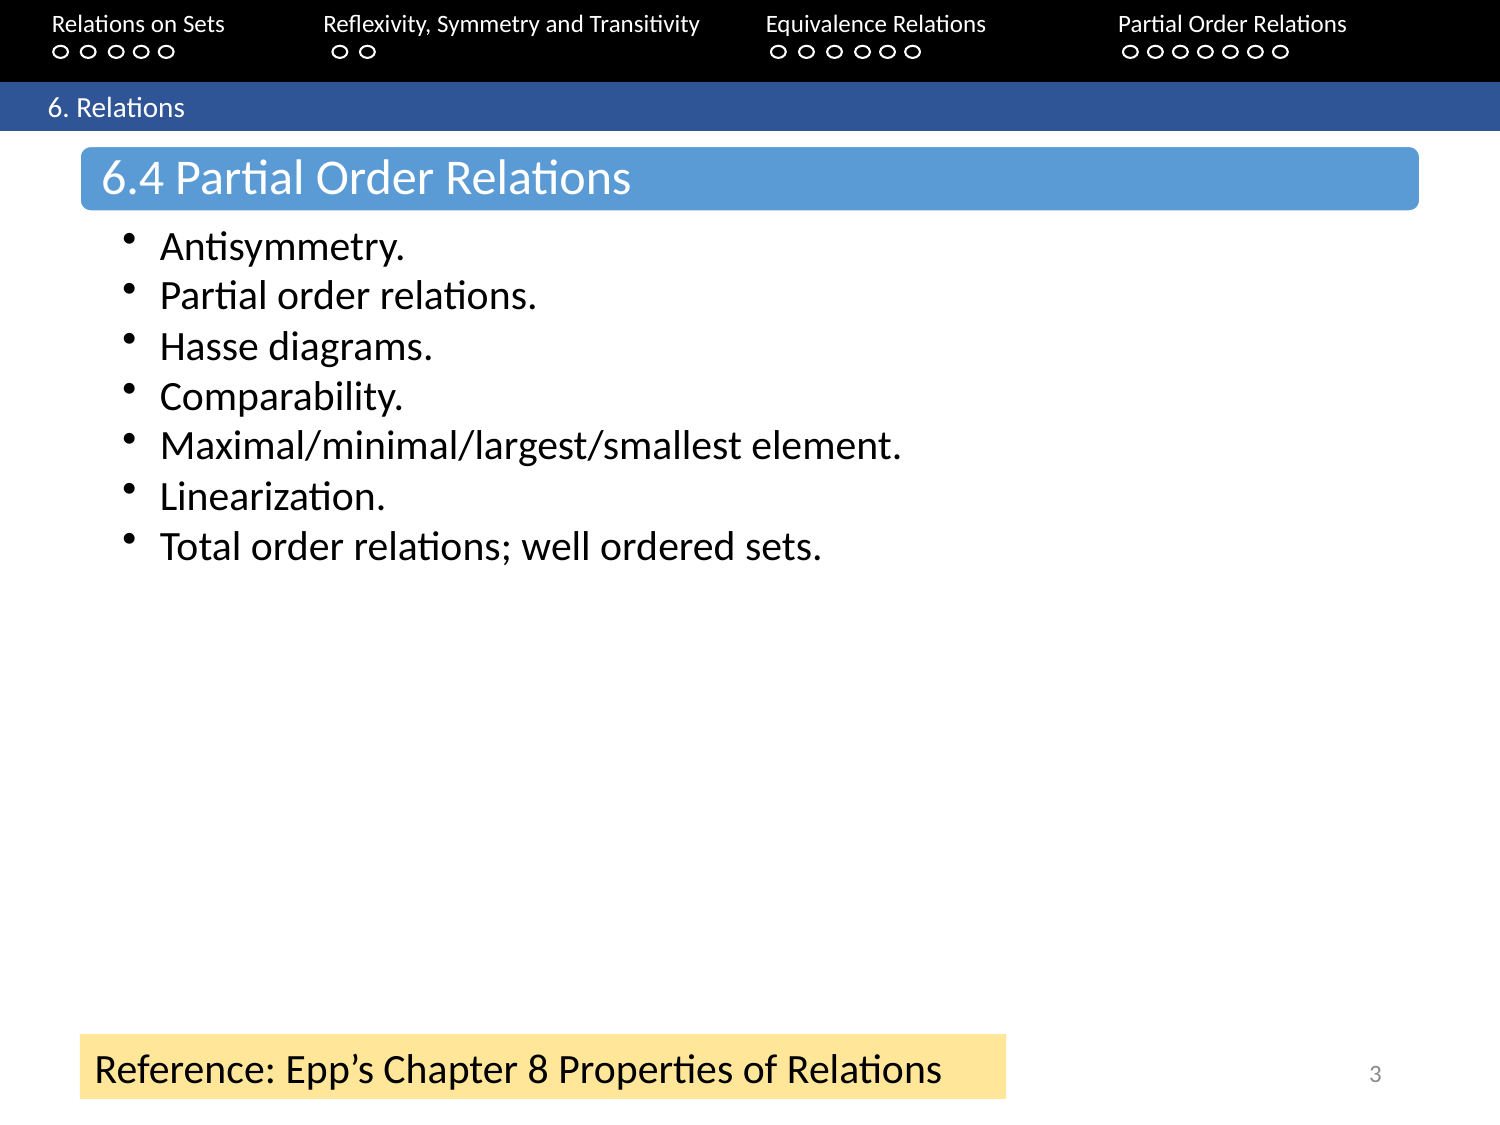

Relations on Sets 	Reflexivity, Symmetry and Transitivity 	Equivalence Relations	Partial Order Relations

	6. Relations
6.4 Partial Order Relations
Antisymmetry.
Partial order relations.
Hasse diagrams.
Comparability.
Maximal/minimal/largest/smallest element.
Linearization.
Total order relations; well ordered sets.
Reference: Epp’s Chapter 8 Properties of Relations
3